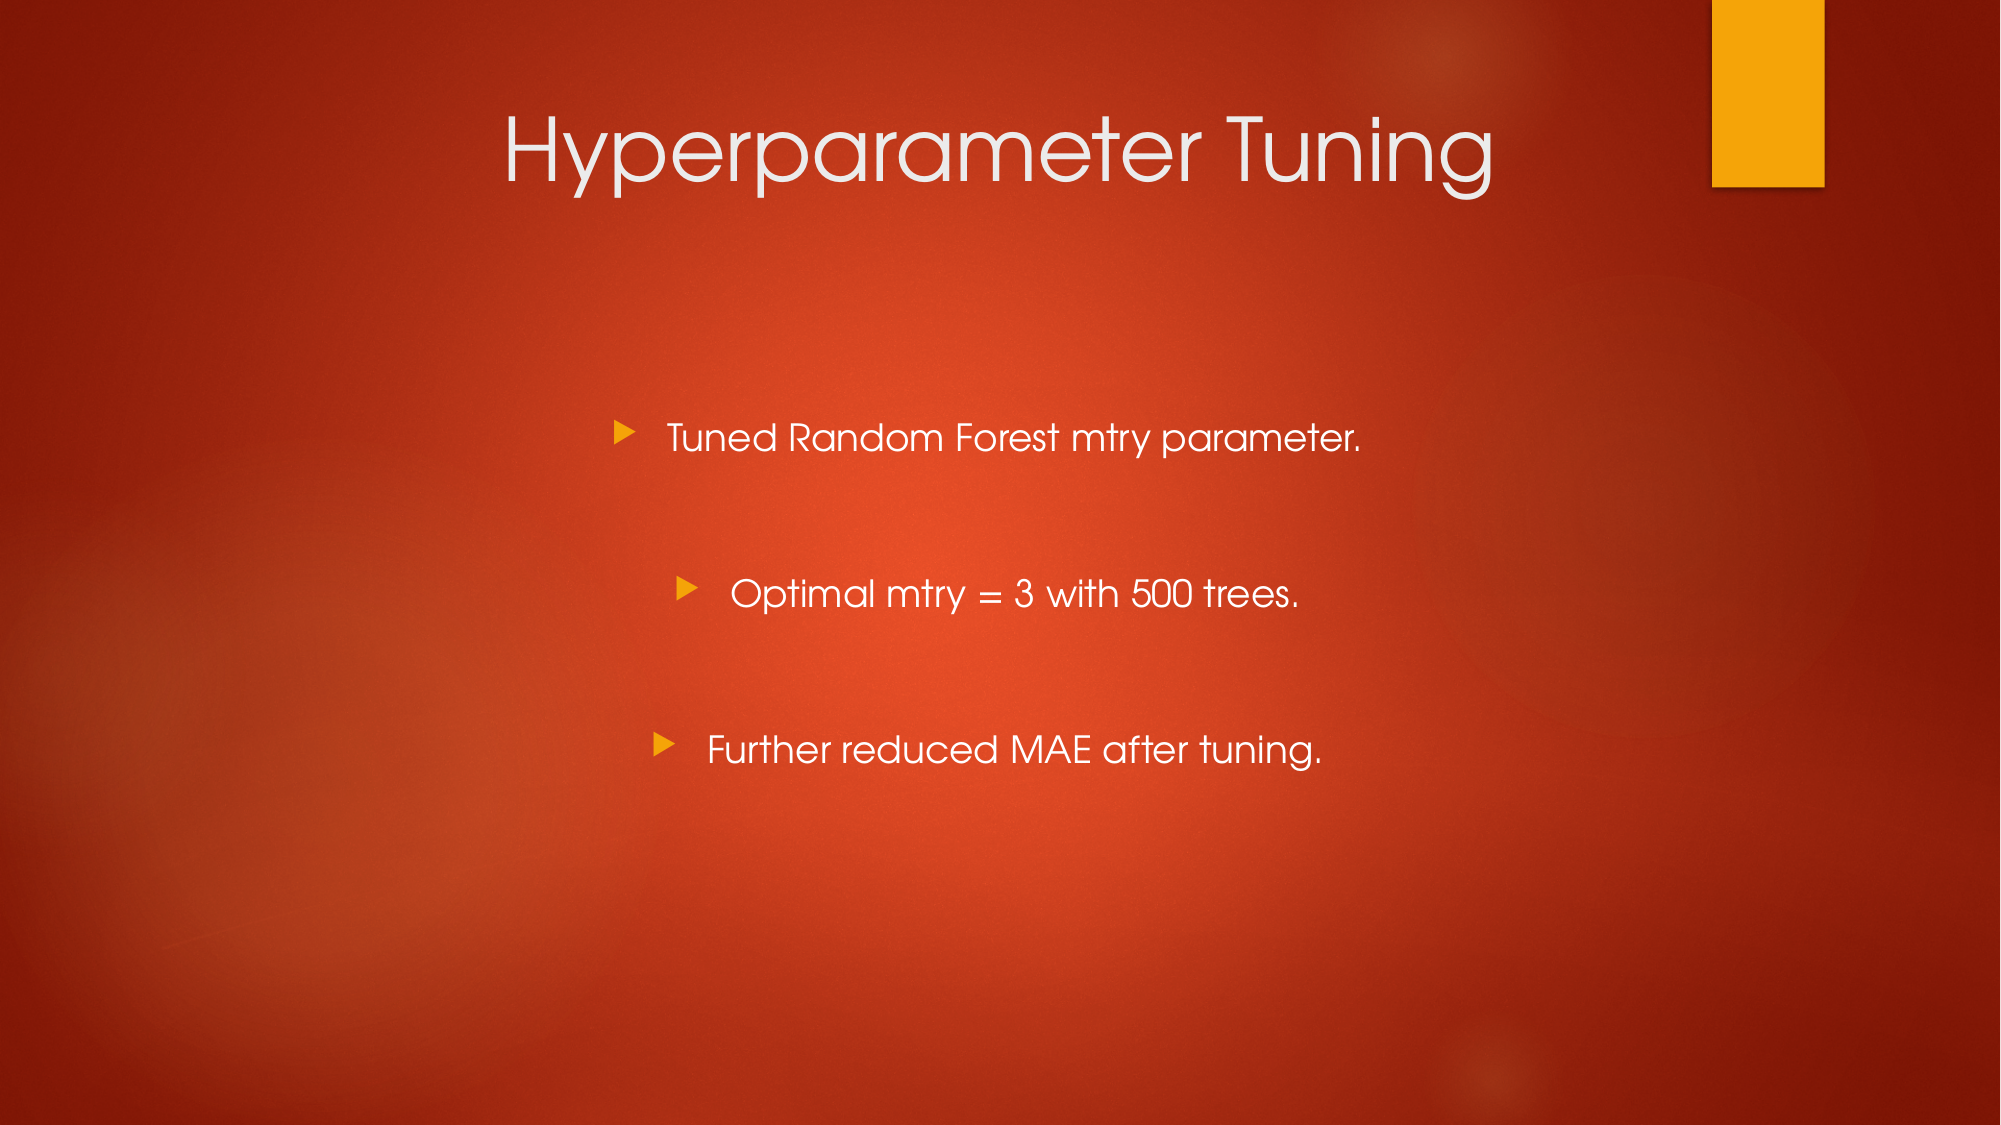

# Hyperparameter Tuning
Tuned Random Forest mtry parameter.
Optimal mtry = 3 with 500 trees.
Further reduced MAE after tuning.